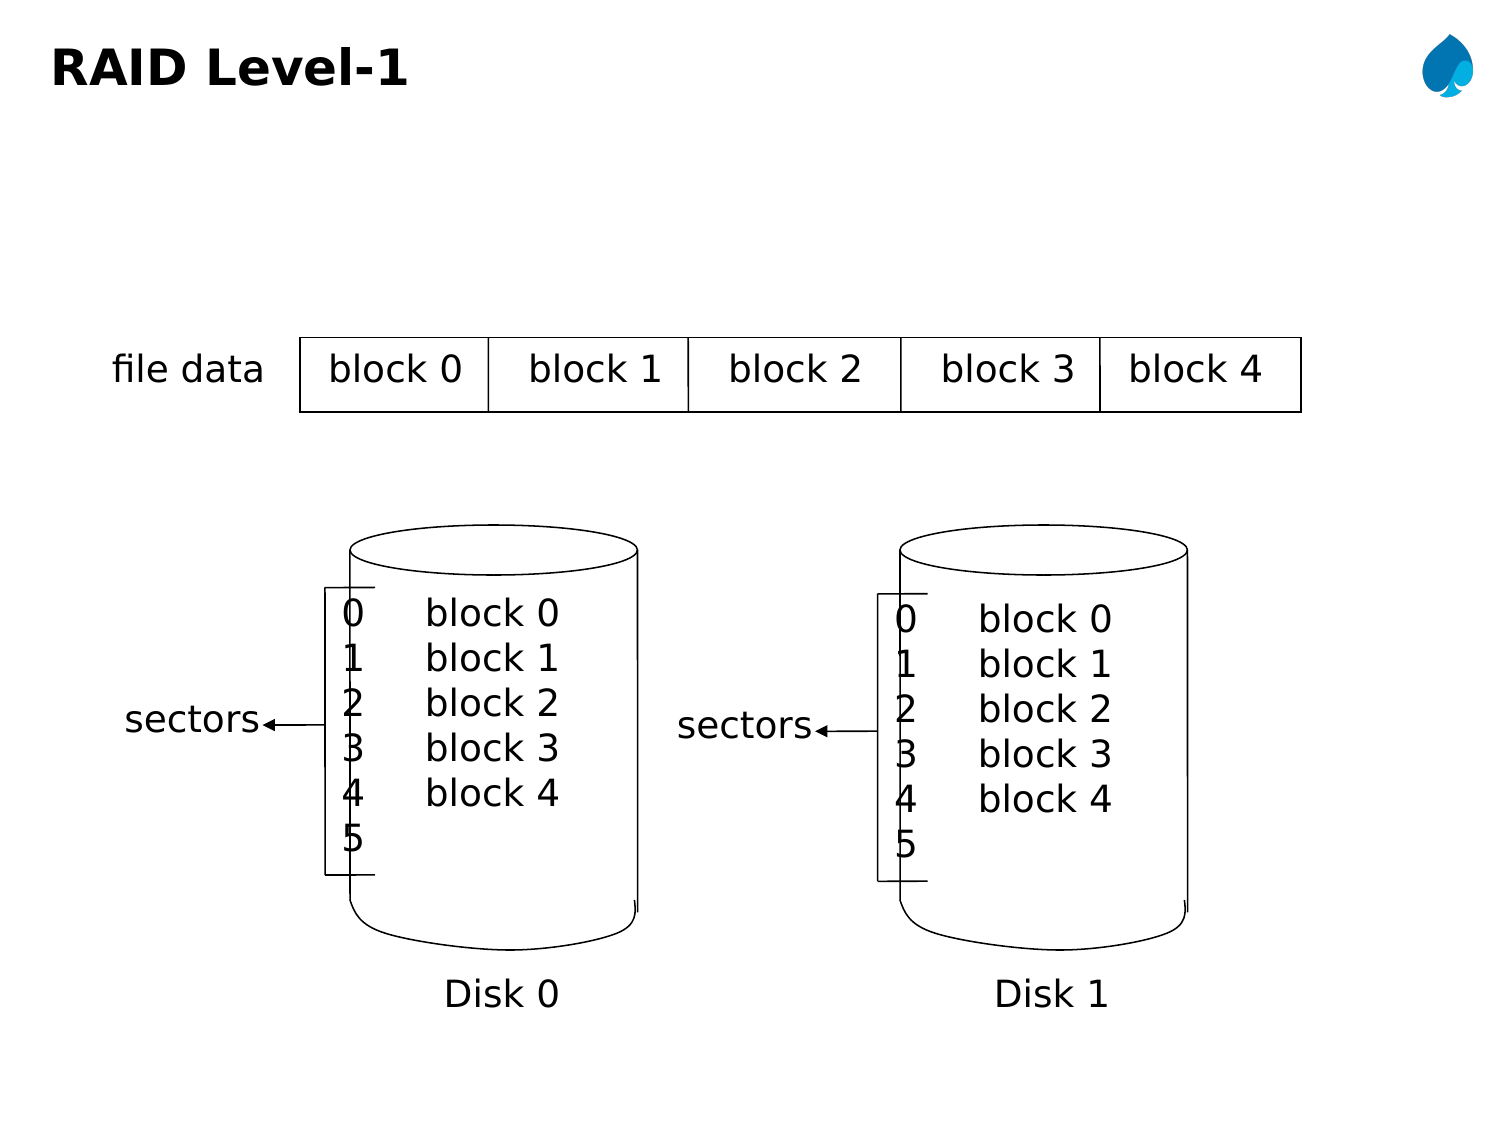

# RAID Level-1

file data

block 0
block 1
block 2
block 3

block 4

0     block 0
1     block 1
2     block 2
3     block 3
4     block 4
5

0     block 0
1     block 1
2     block 2
3     block 3
4     block 4
5

sectors
sectors

Disk 0
Disk 1